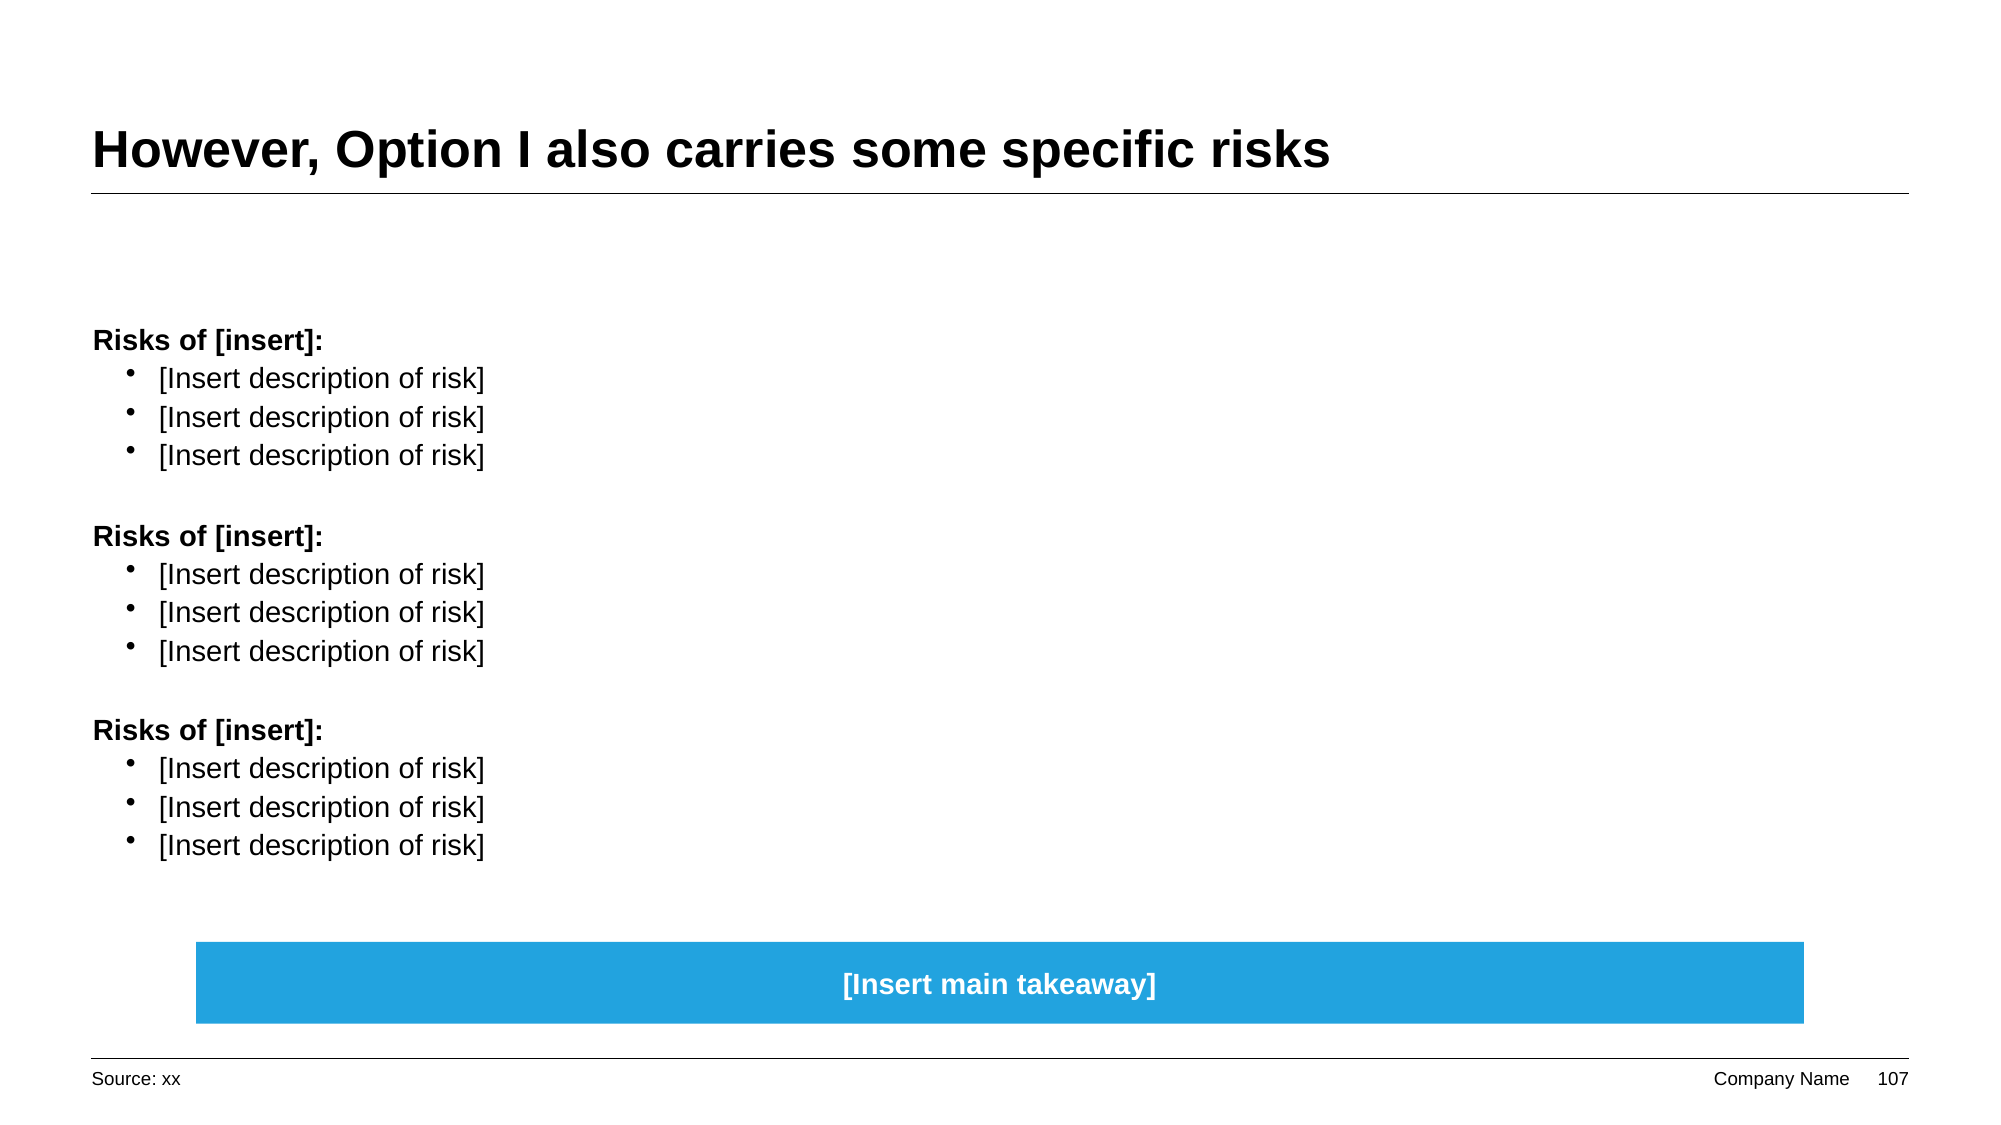

# However, Option I also carries some specific risks

Risks of [insert]:
[Insert description of risk]
[Insert description of risk]
[Insert description of risk]

Risks of [insert]:
[Insert description of risk]
[Insert description of risk]
[Insert description of risk]

Risks of [insert]:
[Insert description of risk]
[Insert description of risk]
[Insert description of risk]
[Insert main takeaway]
Source: xx